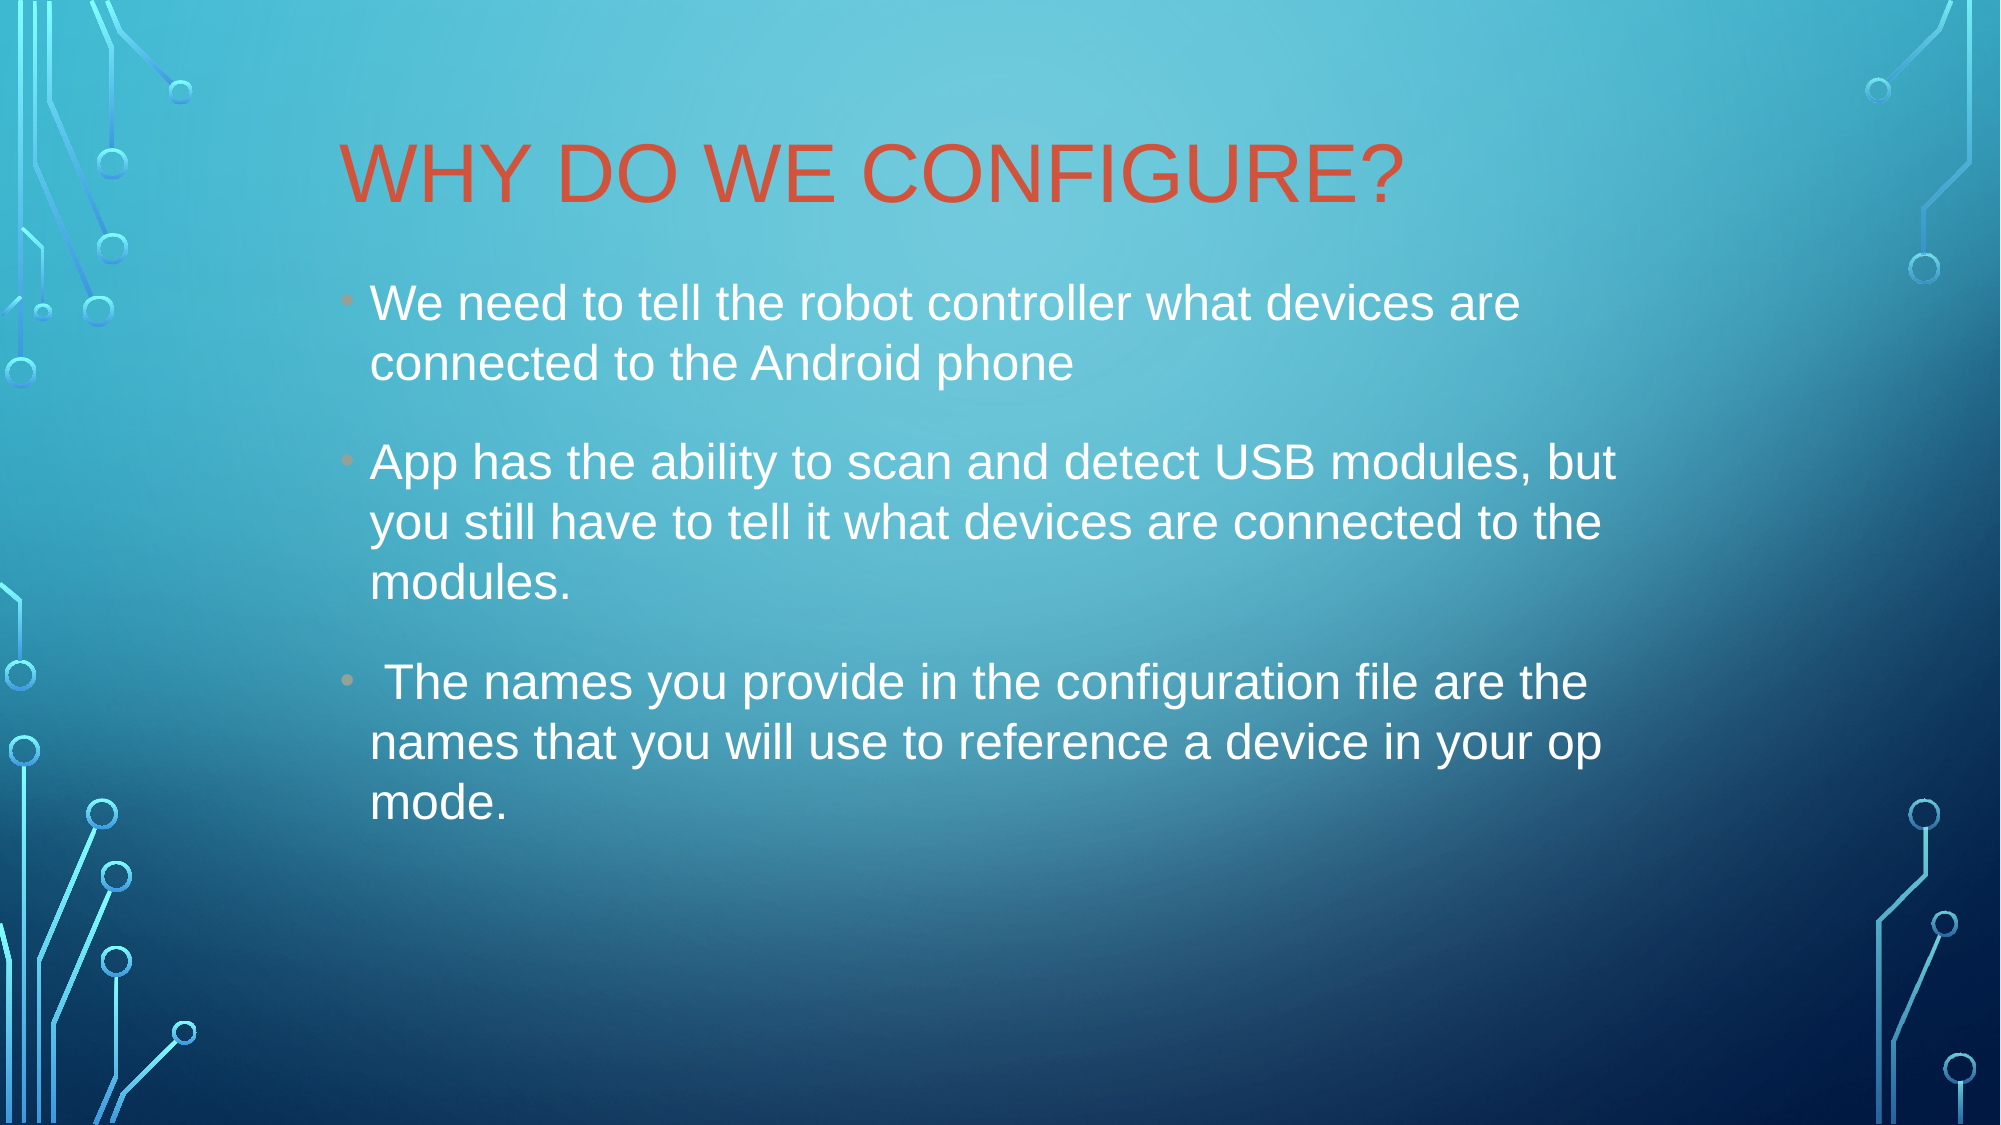

Why Do We Configure?
We need to tell the robot controller what devices are connected to the Android phone
App has the ability to scan and detect USB modules, but you still have to tell it what devices are connected to the modules.
 The names you provide in the configuration file are the names that you will use to reference a device in your op mode.